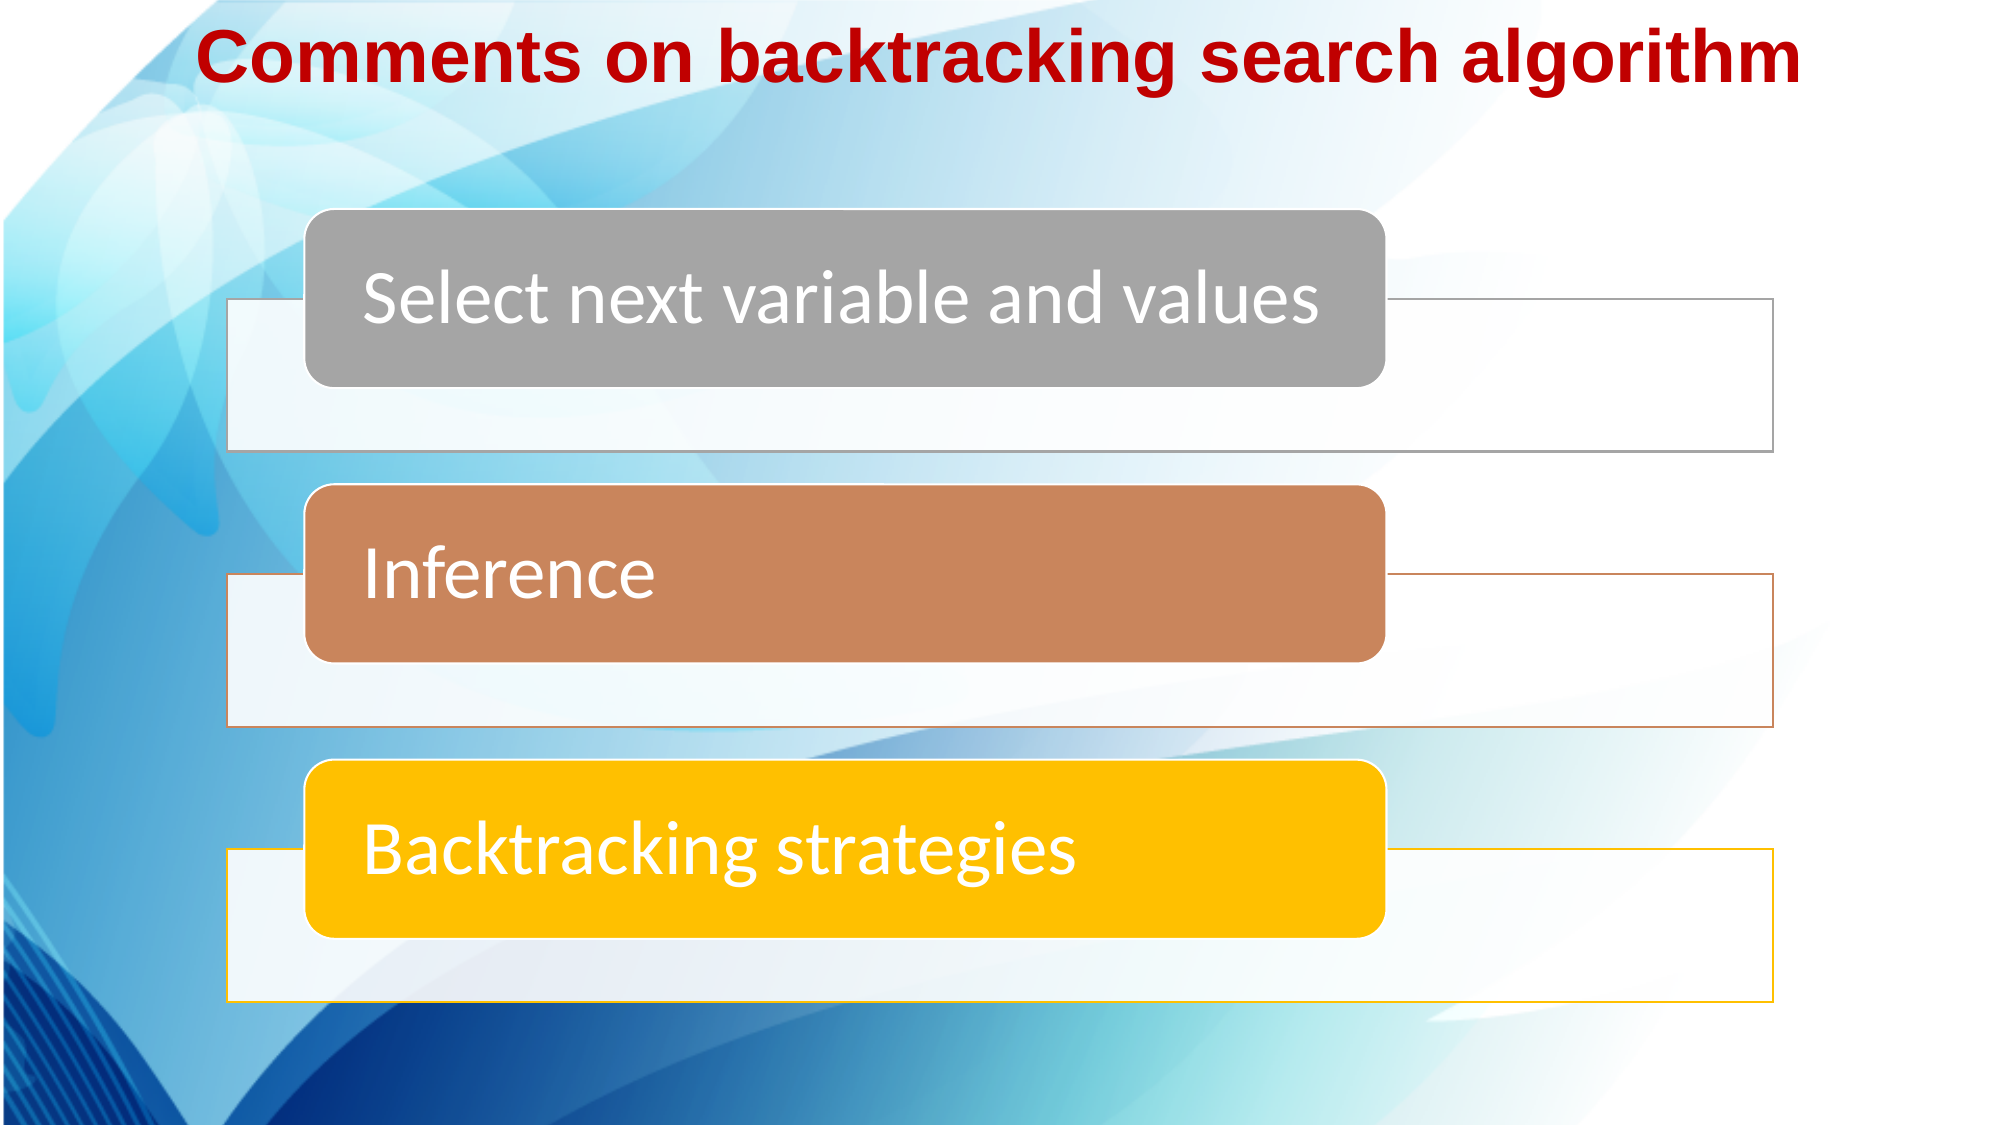

Comments on backtracking search algorithm
Select next variable and values
Inference
Backtracking strategies